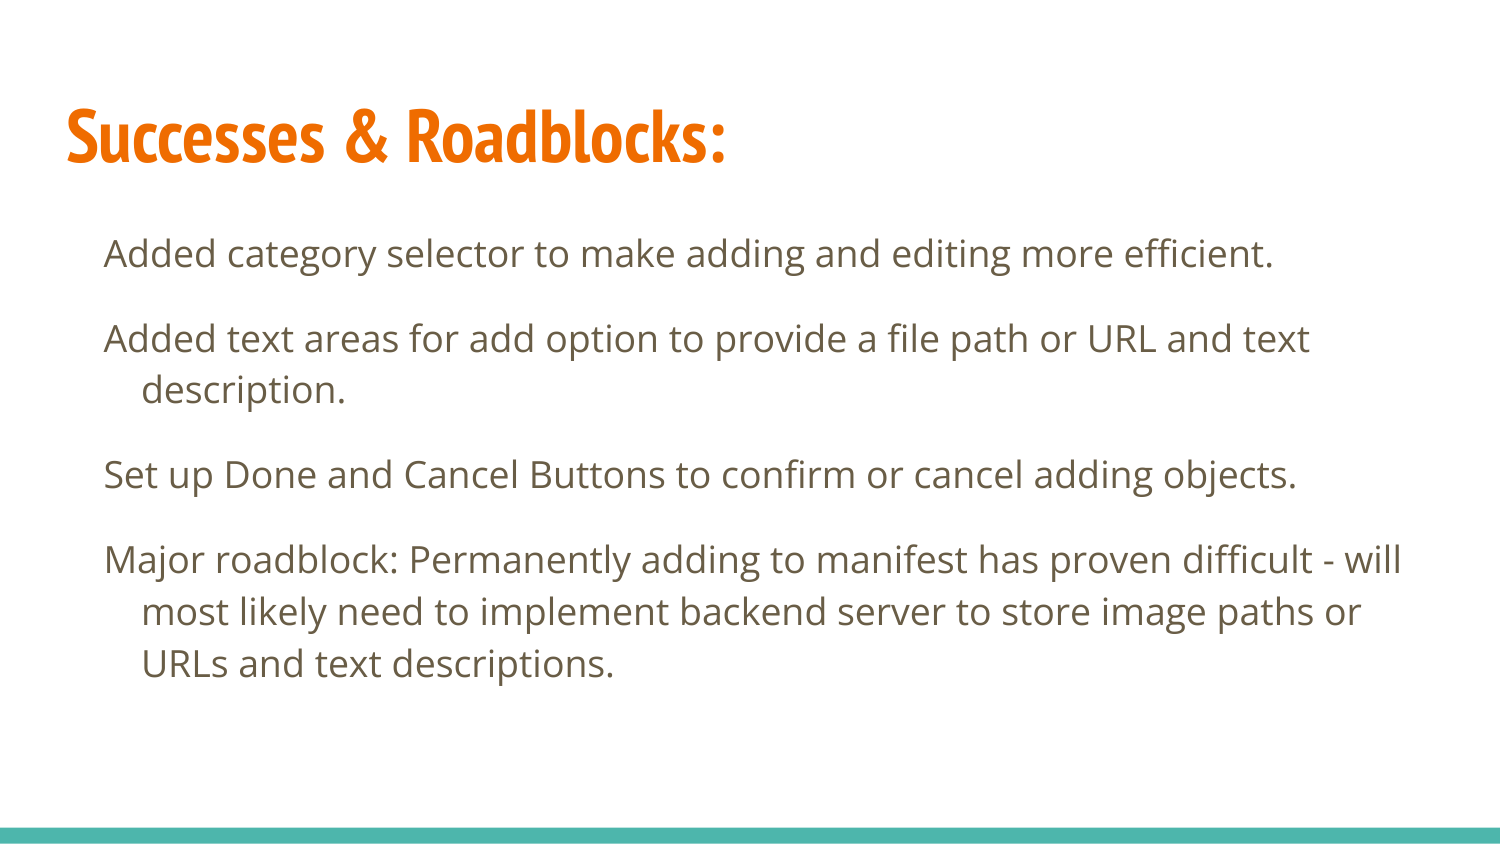

# Successes & Roadblocks:
Added category selector to make adding and editing more efficient.
Added text areas for add option to provide a file path or URL and text description.
Set up Done and Cancel Buttons to confirm or cancel adding objects.
Major roadblock: Permanently adding to manifest has proven difficult - will most likely need to implement backend server to store image paths or URLs and text descriptions.